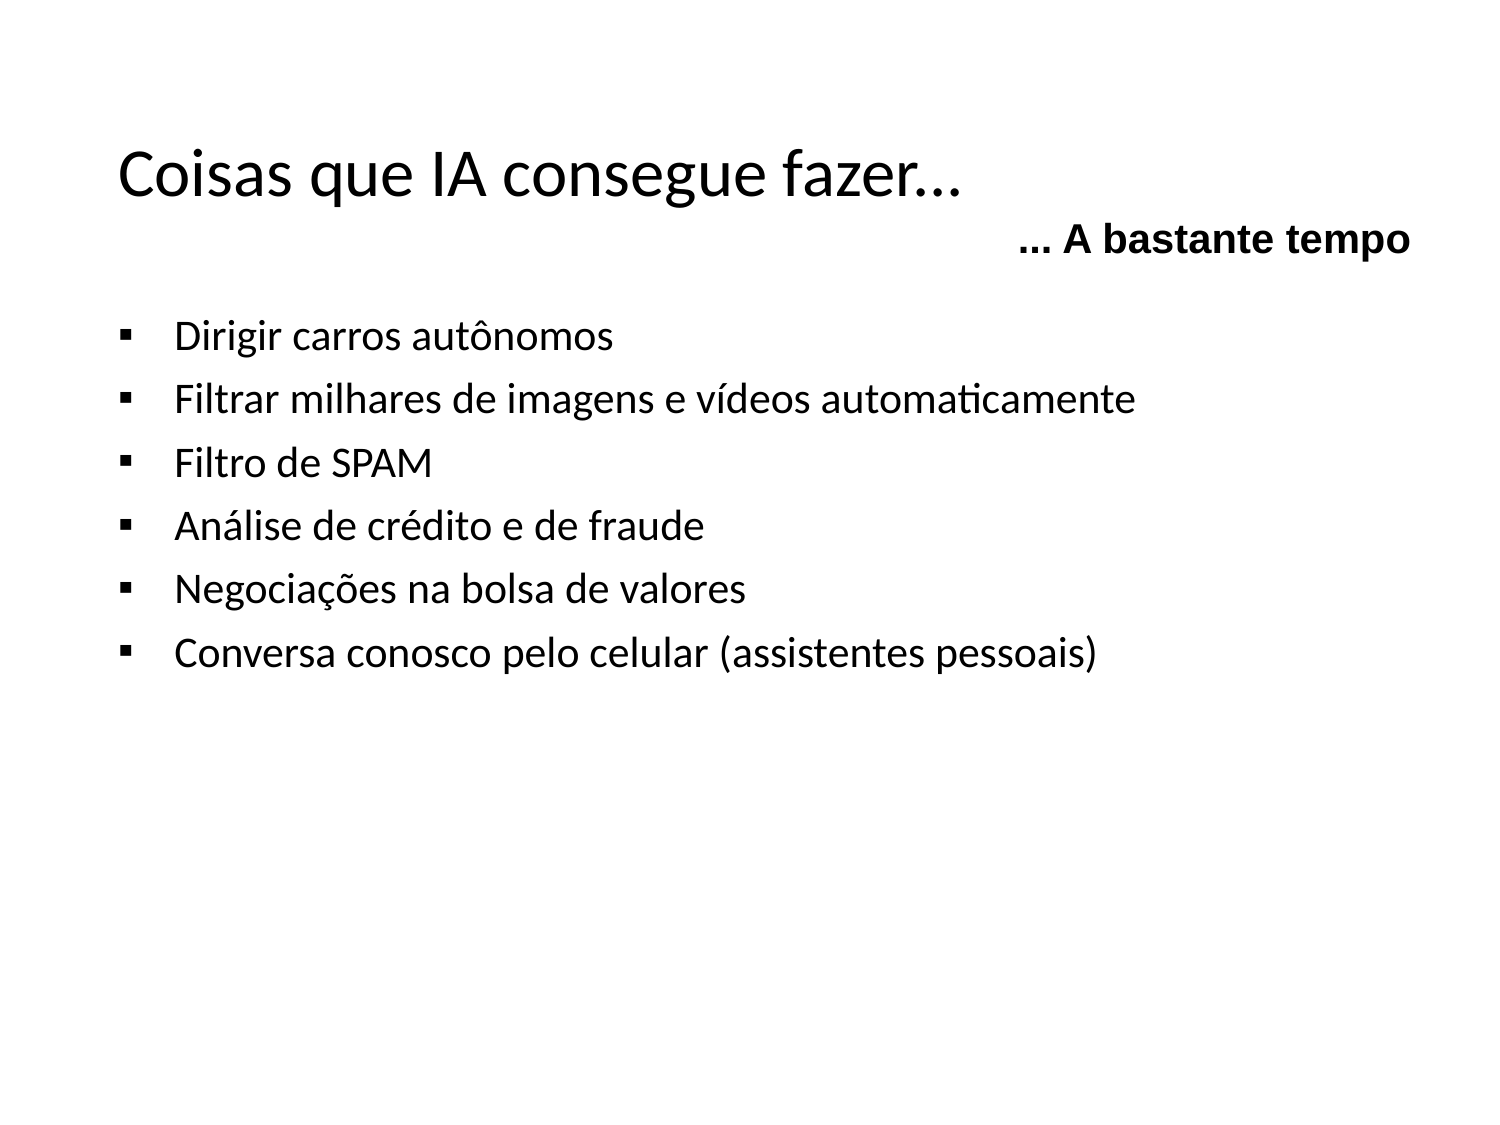

# Coisas que IA consegue fazer...
... A bastante tempo
Dirigir carros autônomos
Filtrar milhares de imagens e vídeos automaticamente
Filtro de SPAM
Análise de crédito e de fraude
Negociações na bolsa de valores
Conversa conosco pelo celular (assistentes pessoais)